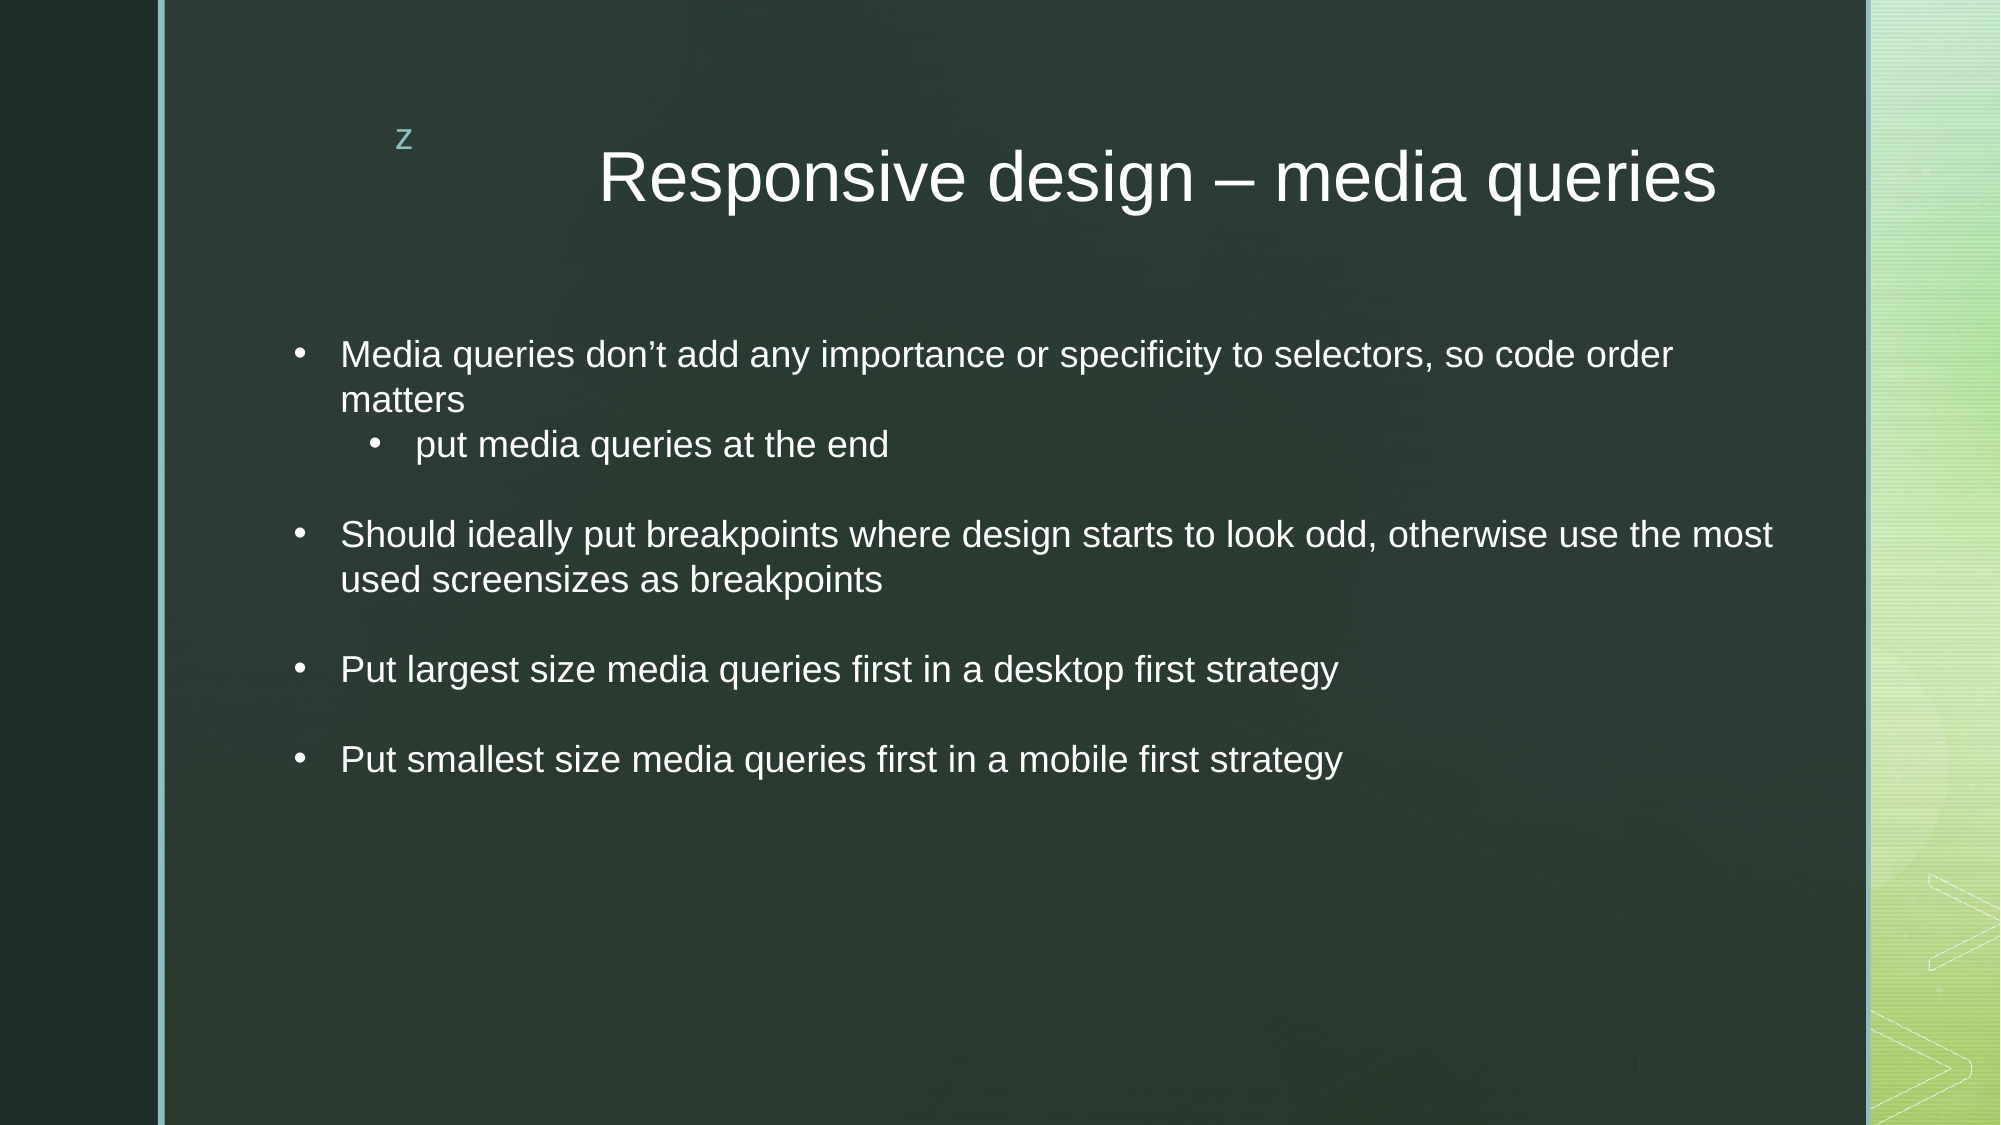

# Responsive design – media queries
Media queries don’t add any importance or specificity to selectors, so code order matters
put media queries at the end
Should ideally put breakpoints where design starts to look odd, otherwise use the most used screensizes as breakpoints
Put largest size media queries first in a desktop first strategy
Put smallest size media queries first in a mobile first strategy